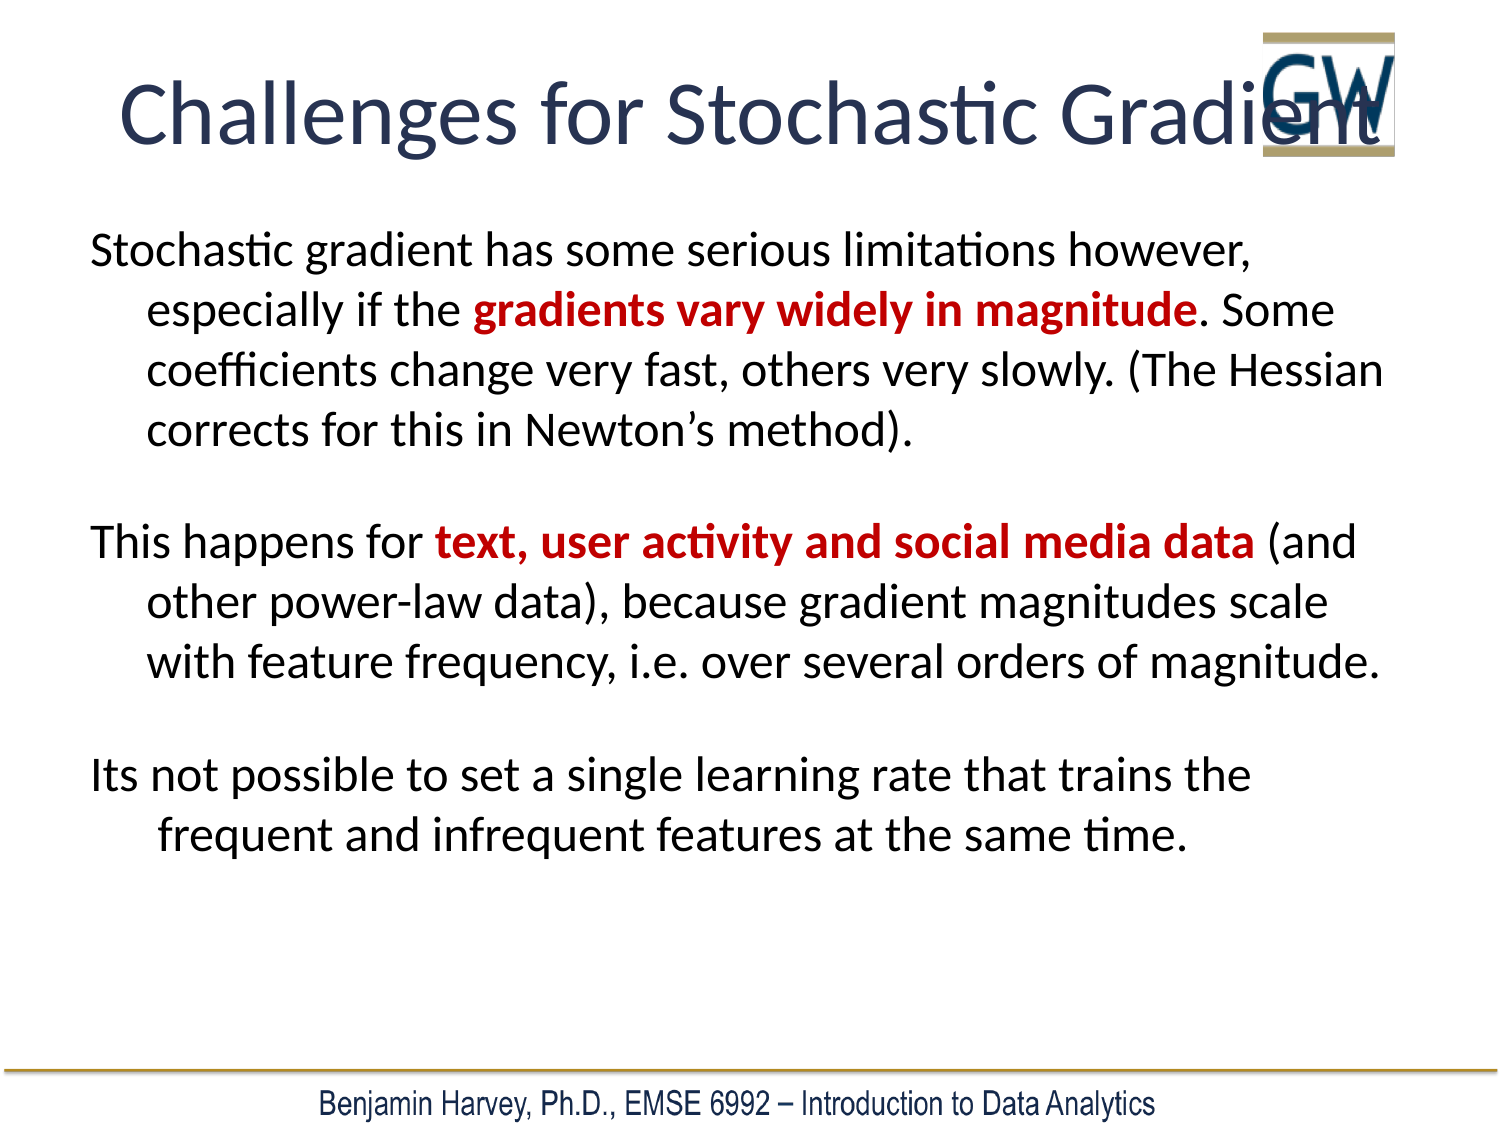

# Challenges for Stochastic Gradient
Stochastic gradient has some serious limitations however,  especially if the gradients vary widely in magnitude. Some  coefficients change very fast, others very slowly. (The Hessian  corrects for this in Newton’s method).

This happens for text, user activity and social media data (and  other power-law data), because gradient magnitudes scale  with feature frequency, i.e. over several orders of magnitude.

Its not possible to set a single learning rate that trains the  frequent and infrequent features at the same time.